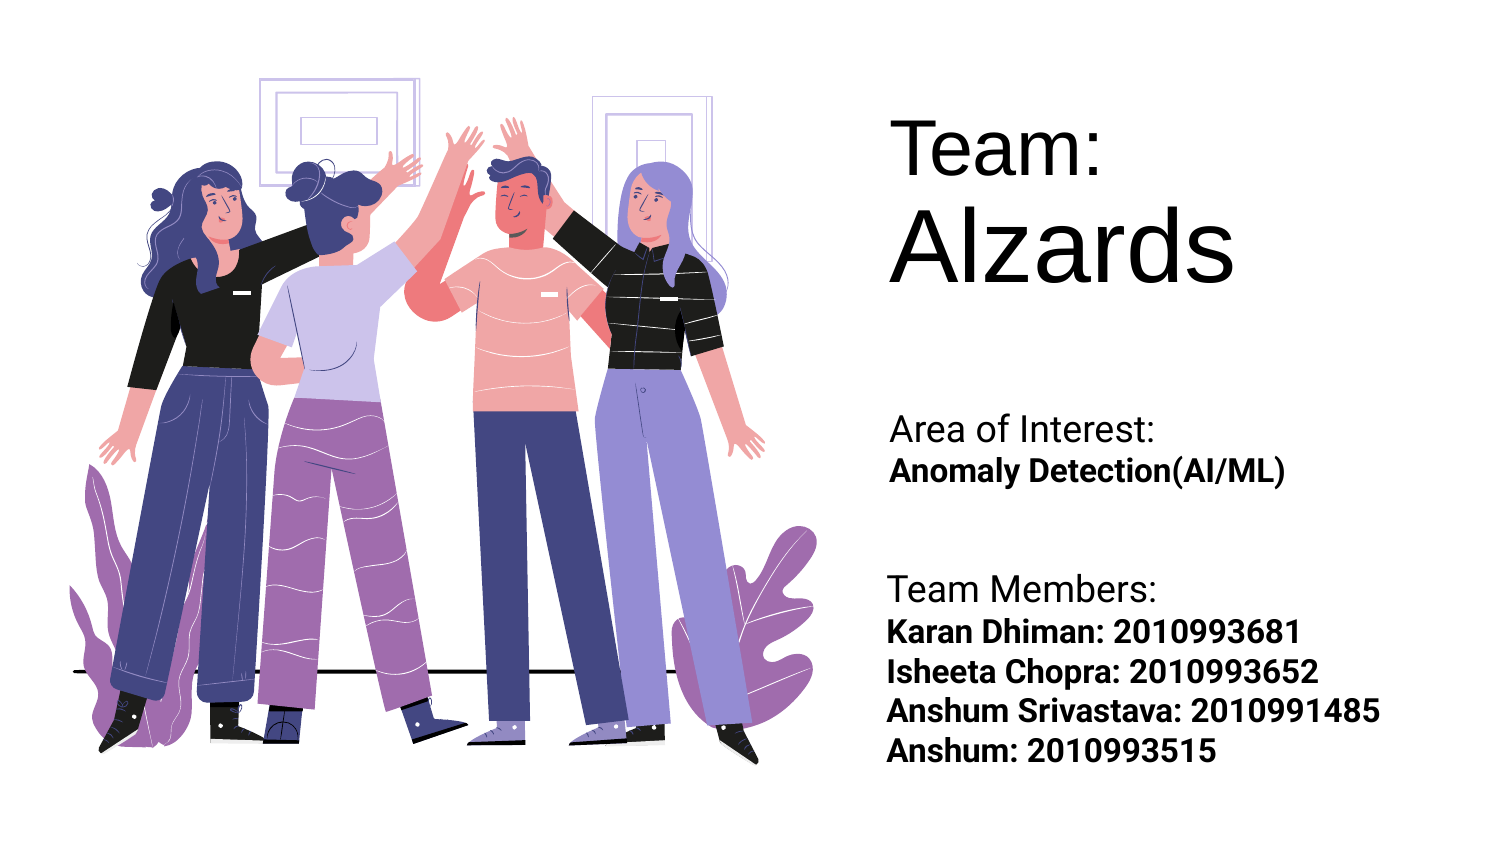

# Team:
Alzards

Area of Interest:
Anomaly Detection(AI/ML)
Team Members:
Karan Dhiman: 2010993681
Isheeta Chopra: 2010993652
Anshum Srivastava: 2010991485
Anshum: 2010993515